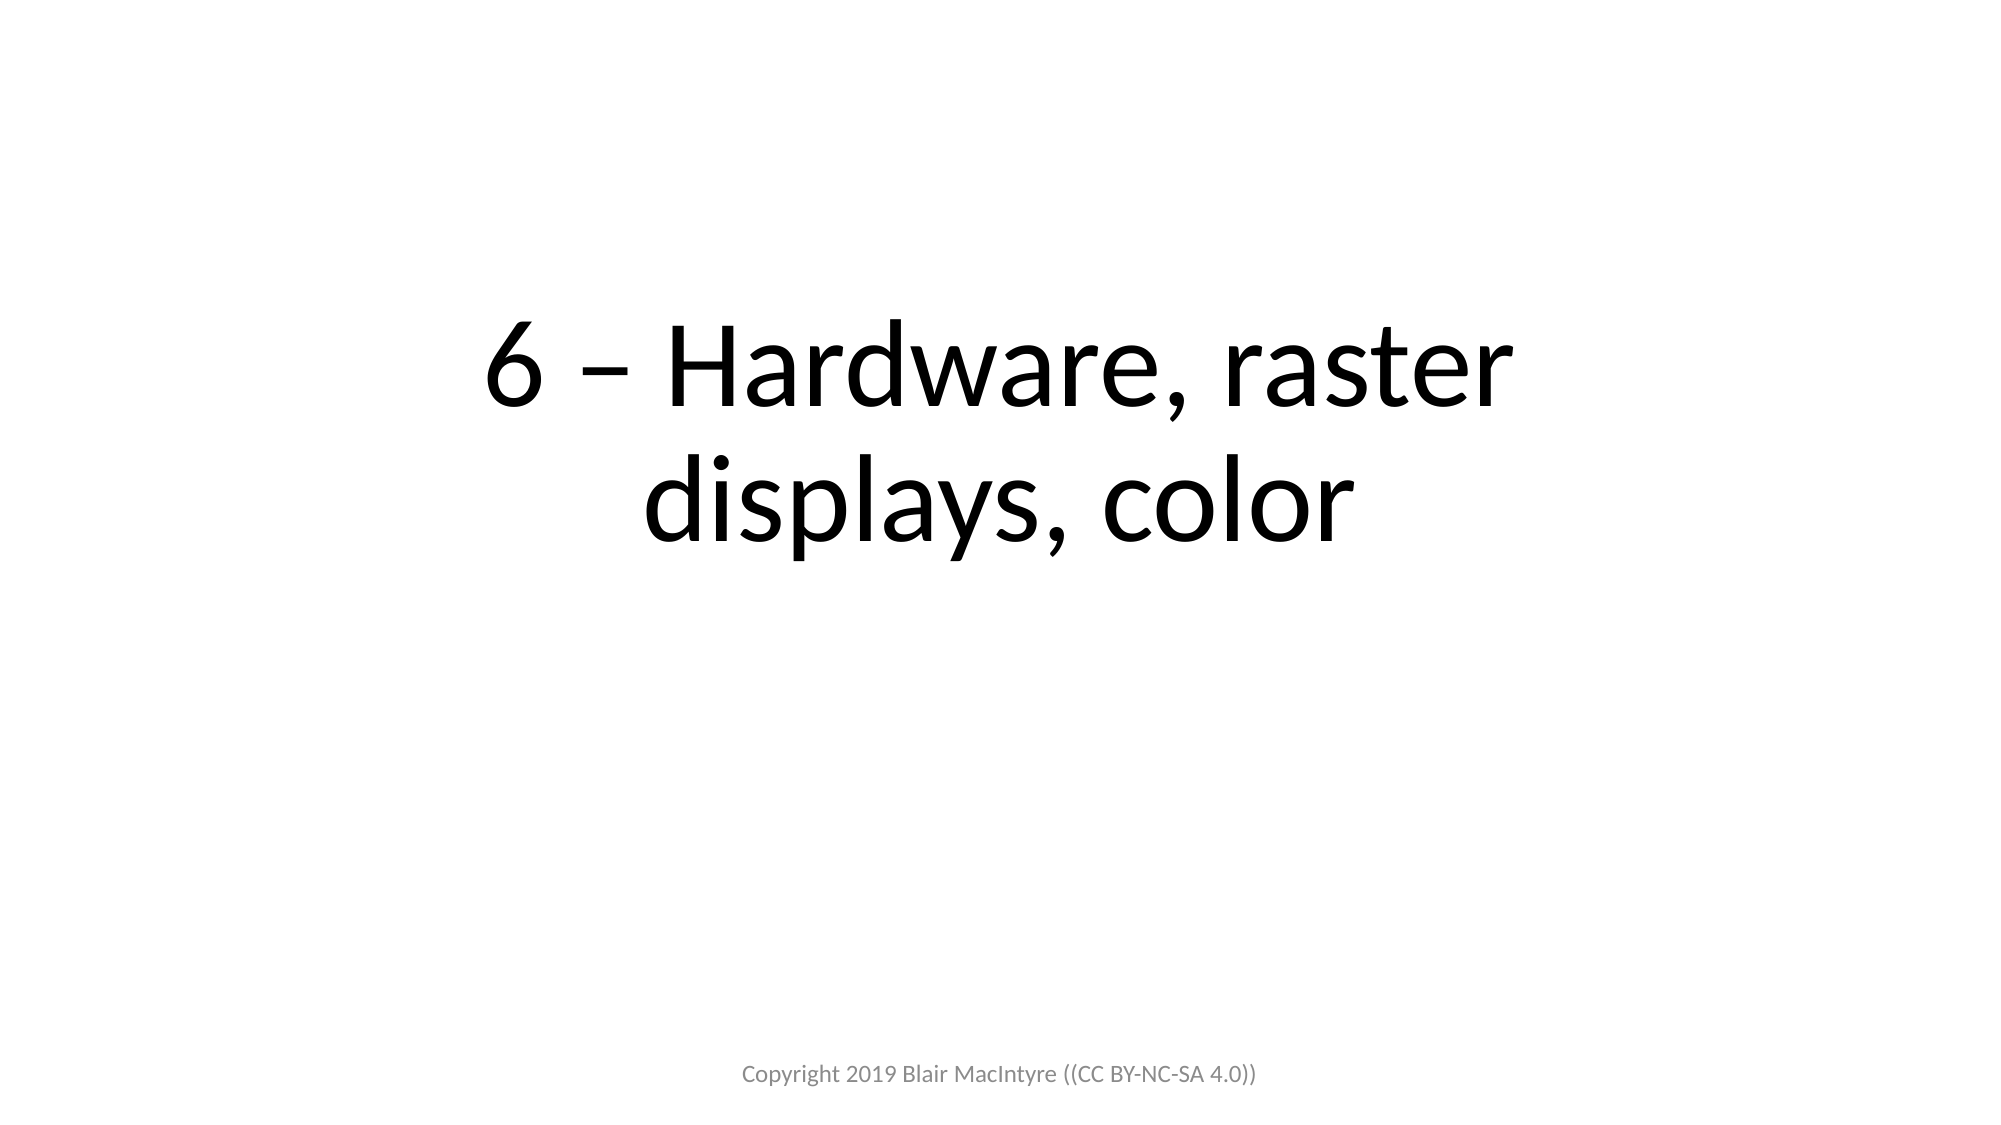

# 6 – Hardware, raster displays, color

Copyright 2019 Blair MacIntyre ((CC BY-NC-SA 4.0))